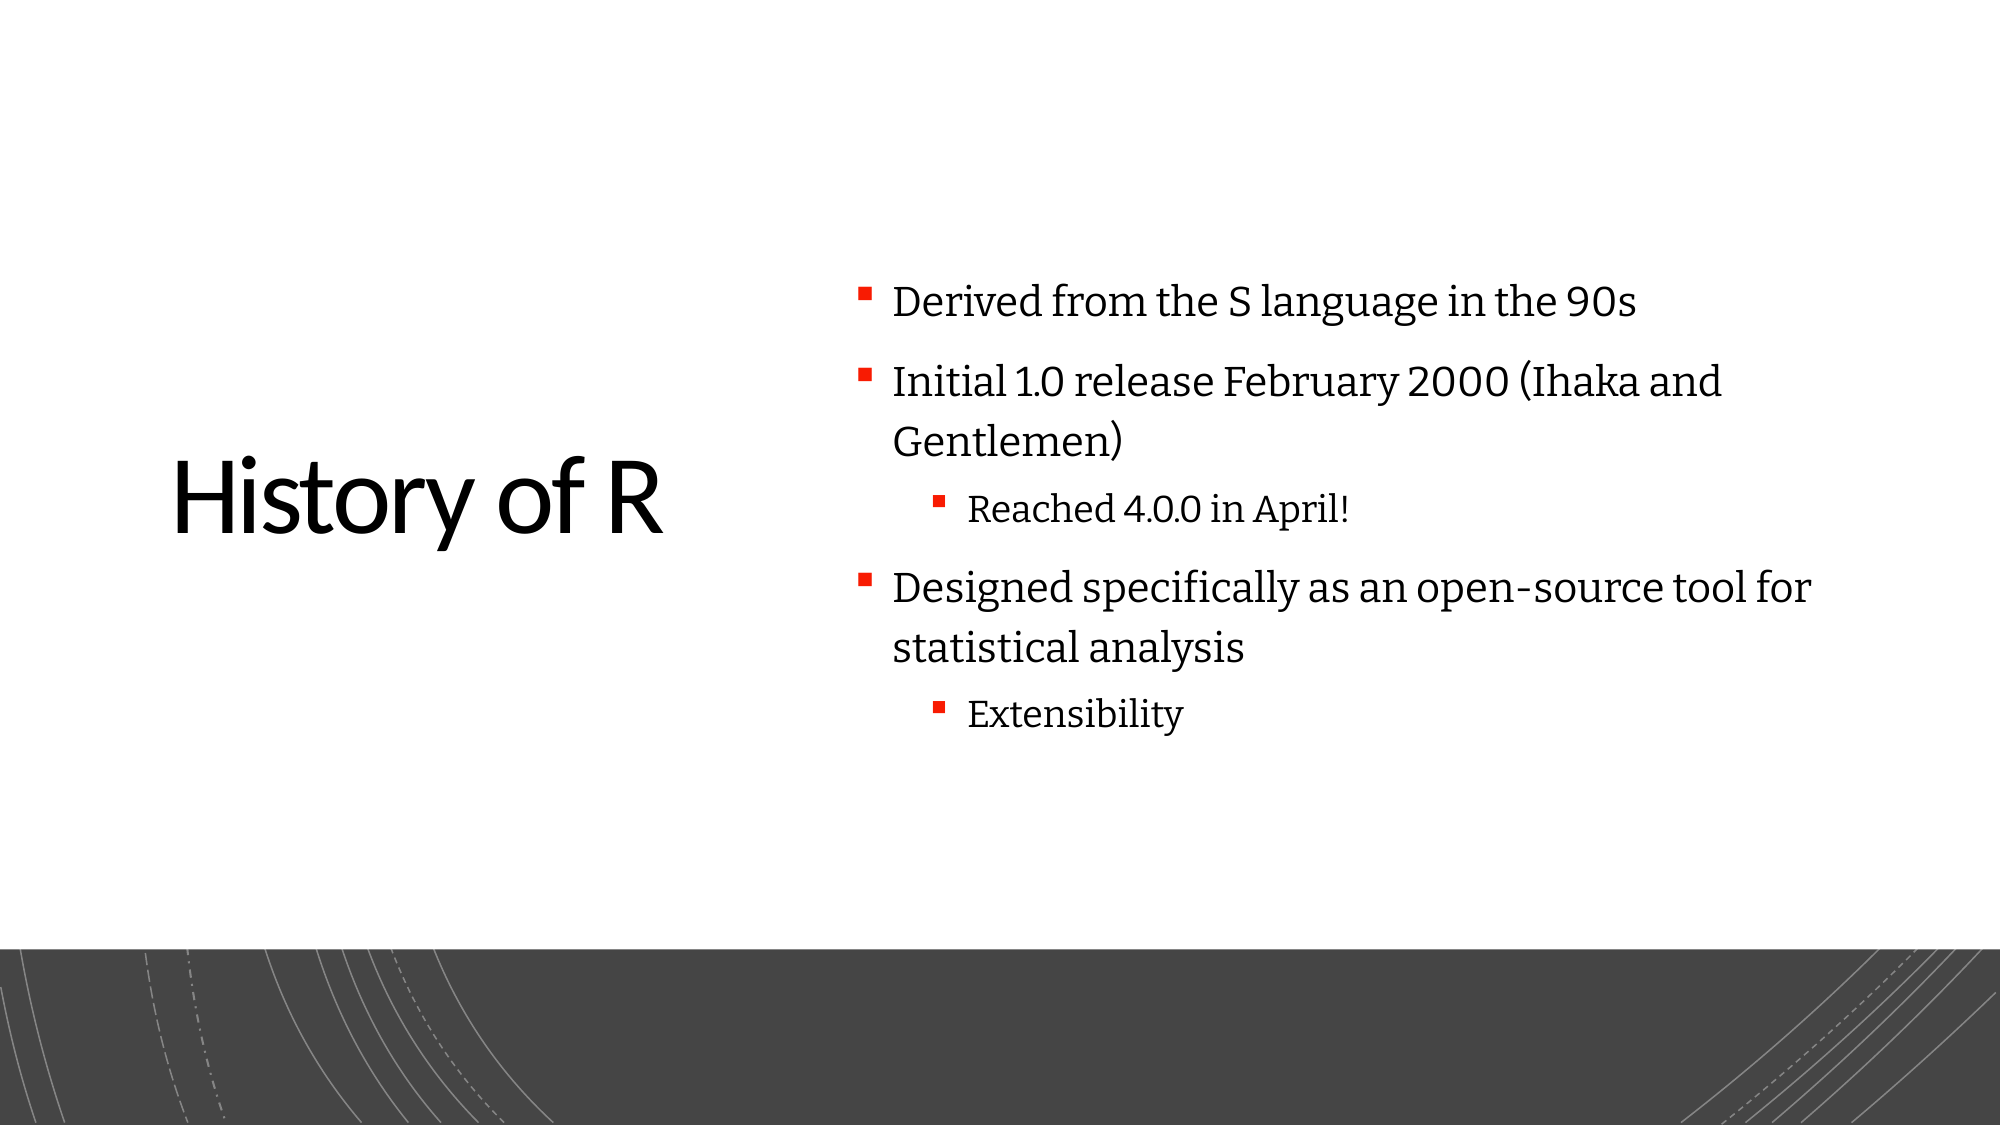

4
# History of R
Derived from the S language in the 90s
Initial 1.0 release February 2000 (Ihaka and Gentlemen)
Reached 4.0.0 in April!
Designed specifically as an open-source tool for statistical analysis
Extensibility